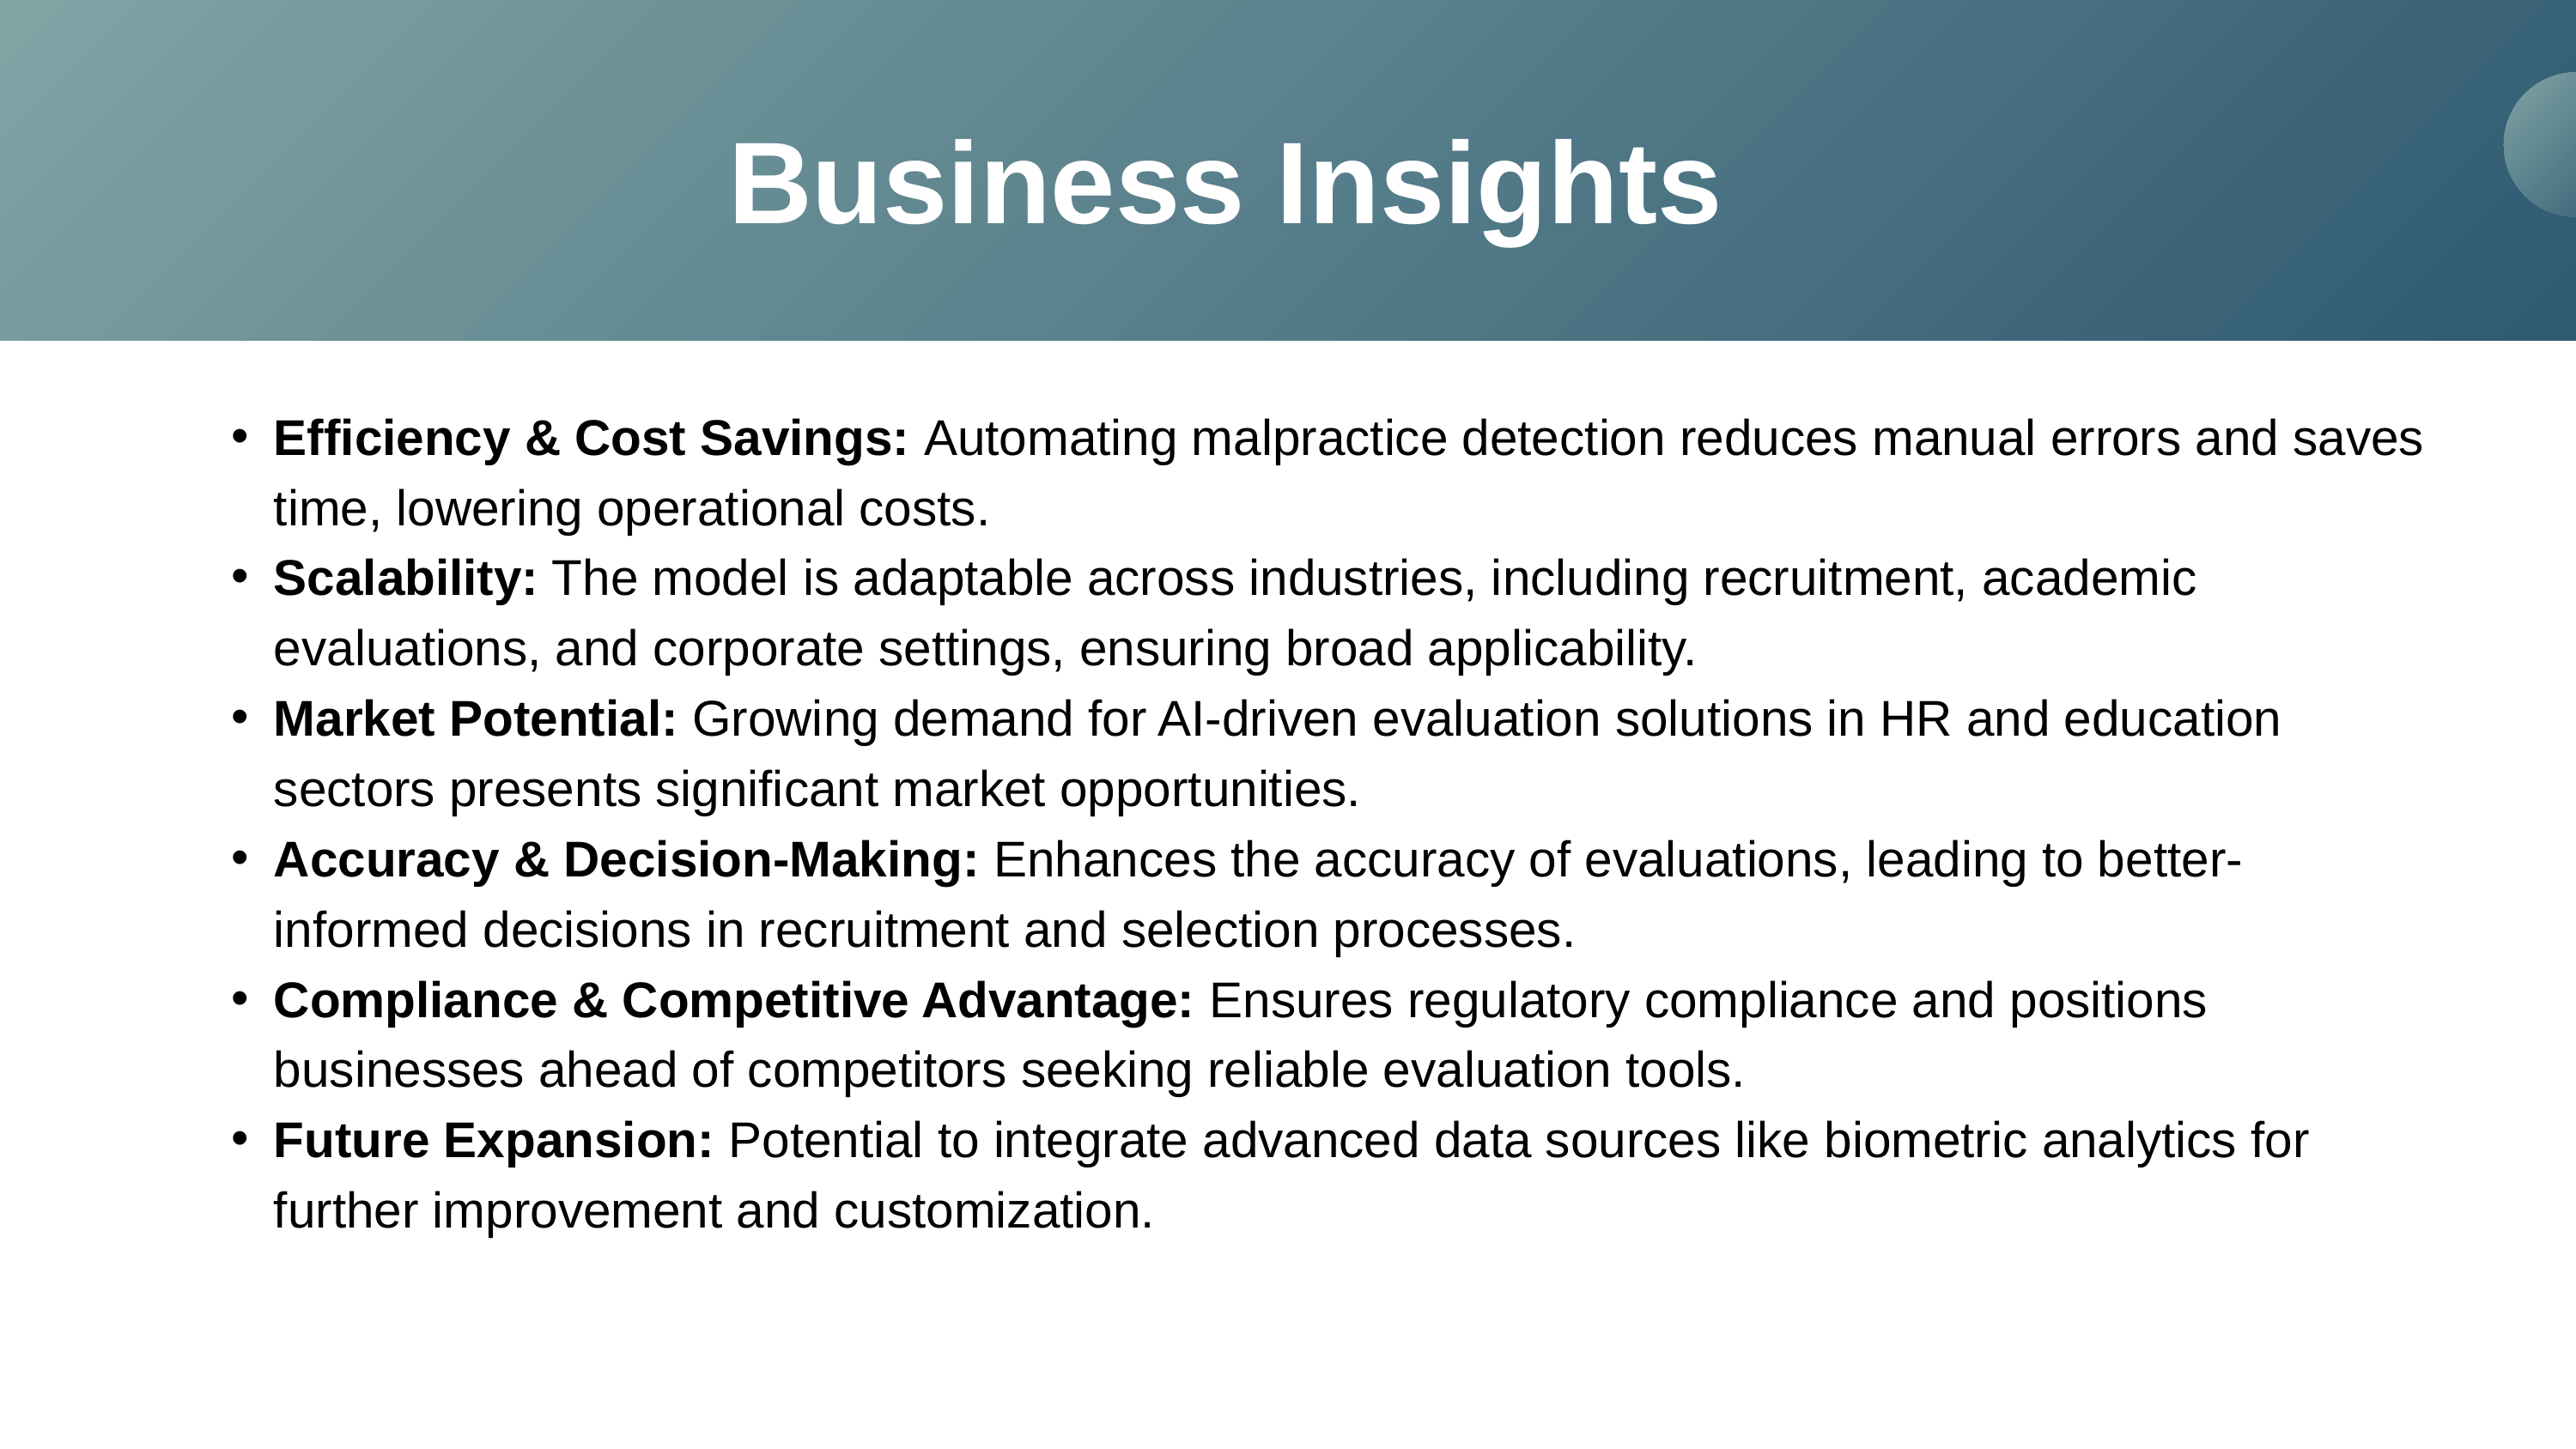

Business Insights
Efficiency & Cost Savings: Automating malpractice detection reduces manual errors and saves time, lowering operational costs.
Scalability: The model is adaptable across industries, including recruitment, academic evaluations, and corporate settings, ensuring broad applicability.
Market Potential: Growing demand for AI-driven evaluation solutions in HR and education sectors presents significant market opportunities.
Accuracy & Decision-Making: Enhances the accuracy of evaluations, leading to better-informed decisions in recruitment and selection processes.
Compliance & Competitive Advantage: Ensures regulatory compliance and positions businesses ahead of competitors seeking reliable evaluation tools.
Future Expansion: Potential to integrate advanced data sources like biometric analytics for further improvement and customization.